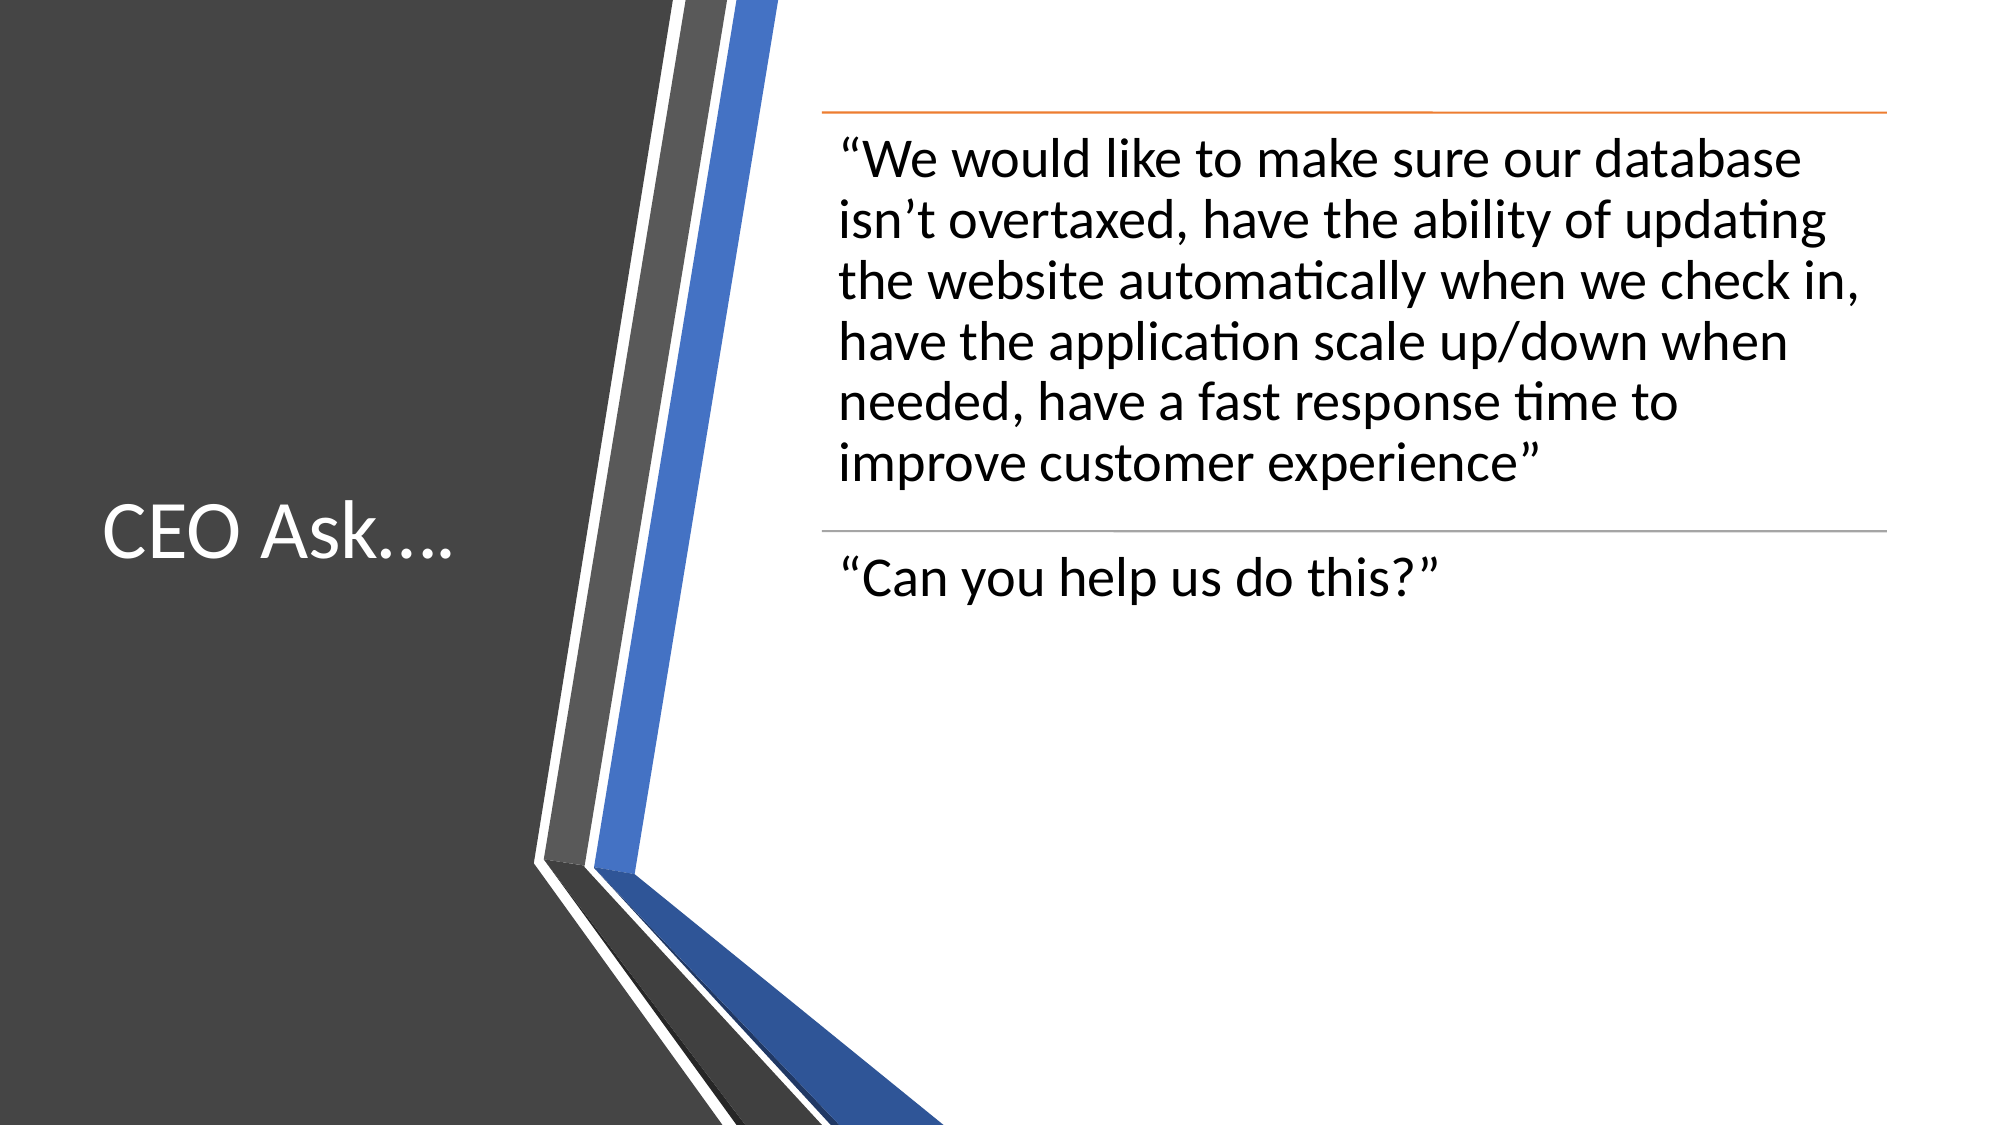

# CEO Ask….
“We would like to make sure our database isn’t overtaxed, have the ability of updating the website automatically when we check in, have the application scale up/down when needed, have a fast response time to improve customer experience”
“Can you help us do this?”